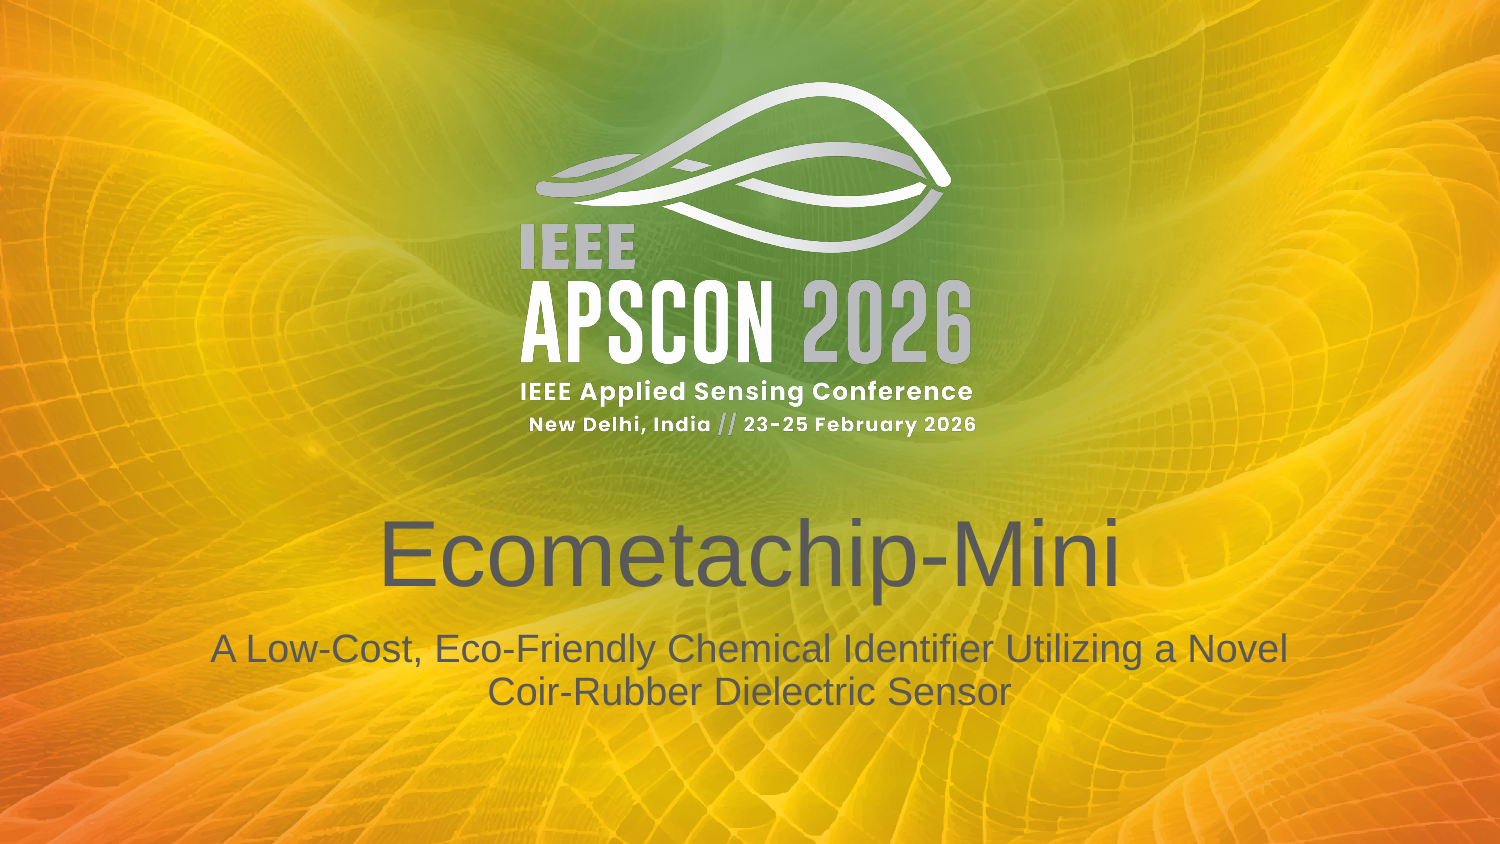

# Ecometachip-Mini
A Low-Cost, Eco-Friendly Chemical Identifier Utilizing a Novel Coir-Rubber Dielectric Sensor